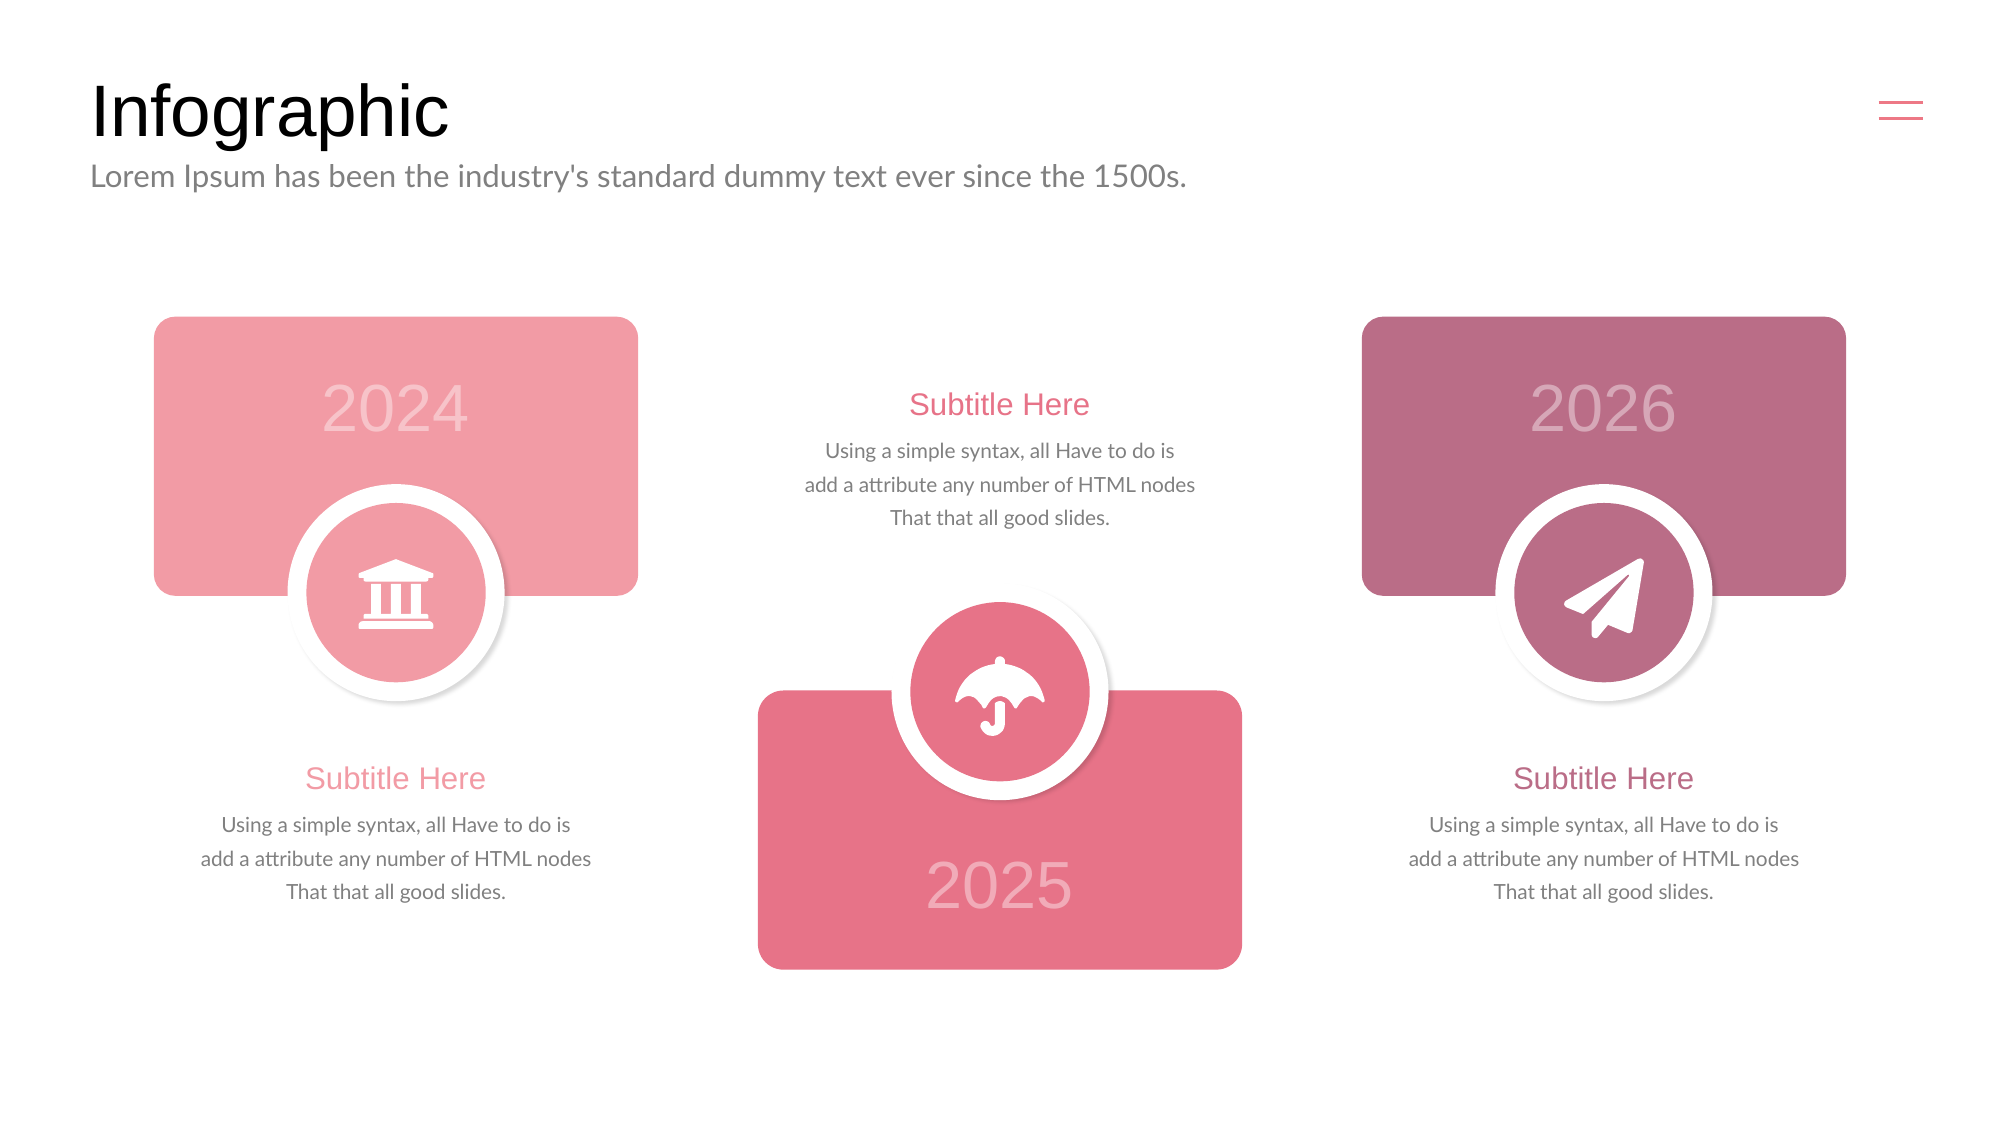

# Infographic
Lorem Ipsum has been the industry's standard dummy text ever since the 1500s.

2024
2026
Subtitle Here
Using a simple syntax, all Have to do is
add a attribute any number of HTML nodes
That that all good slides.

Subtitle Here
Subtitle Here
Using a simple syntax, all Have to do is
add a attribute any number of HTML nodes
That that all good slides.
Using a simple syntax, all Have to do is
add a attribute any number of HTML nodes
That that all good slides.
2025